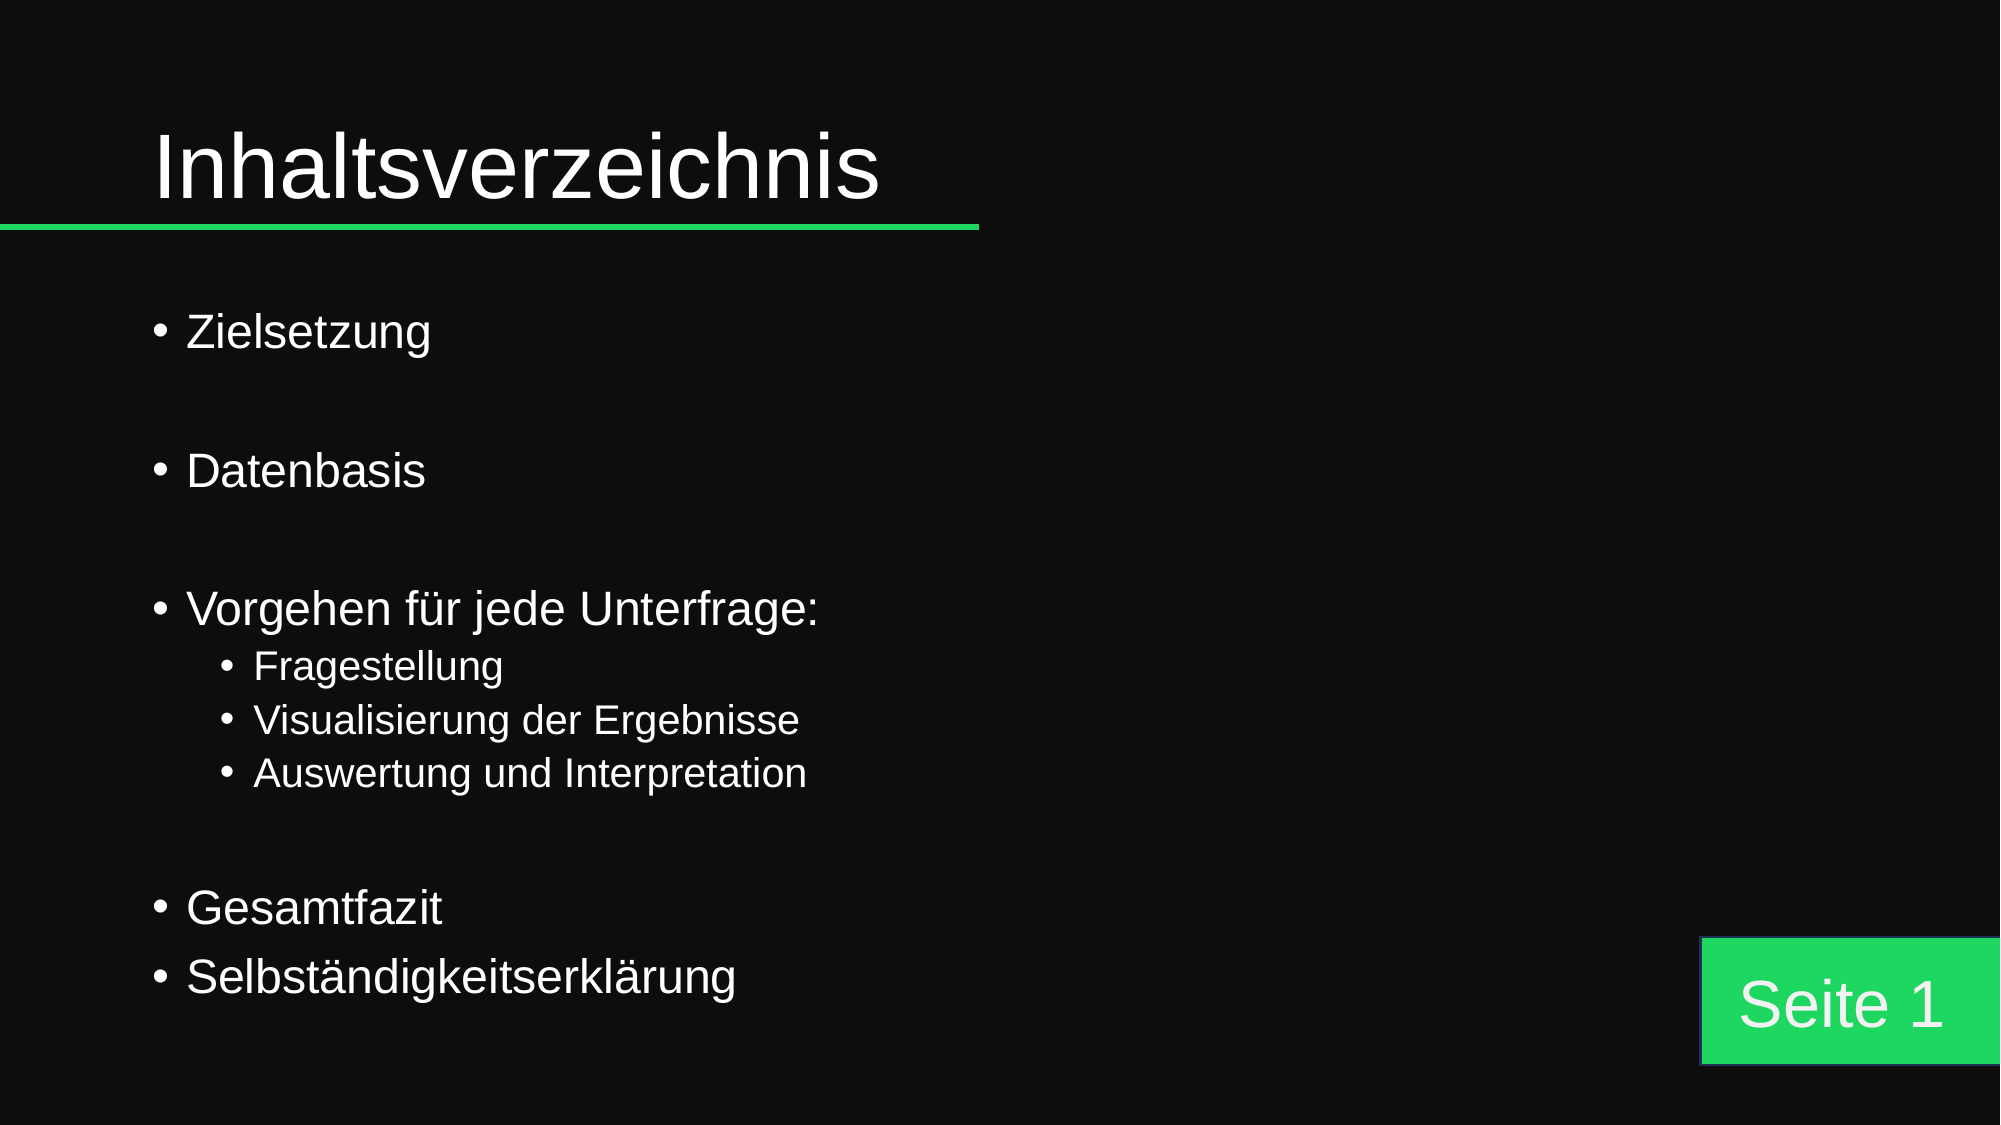

# Inhaltsverzeichnis
Zielsetzung

Datenbasis

Vorgehen für jede Unterfrage:
Fragestellung
Visualisierung der Ergebnisse
Auswertung und Interpretation

Gesamtfazit
Selbständigkeitserklärung

Seite 1